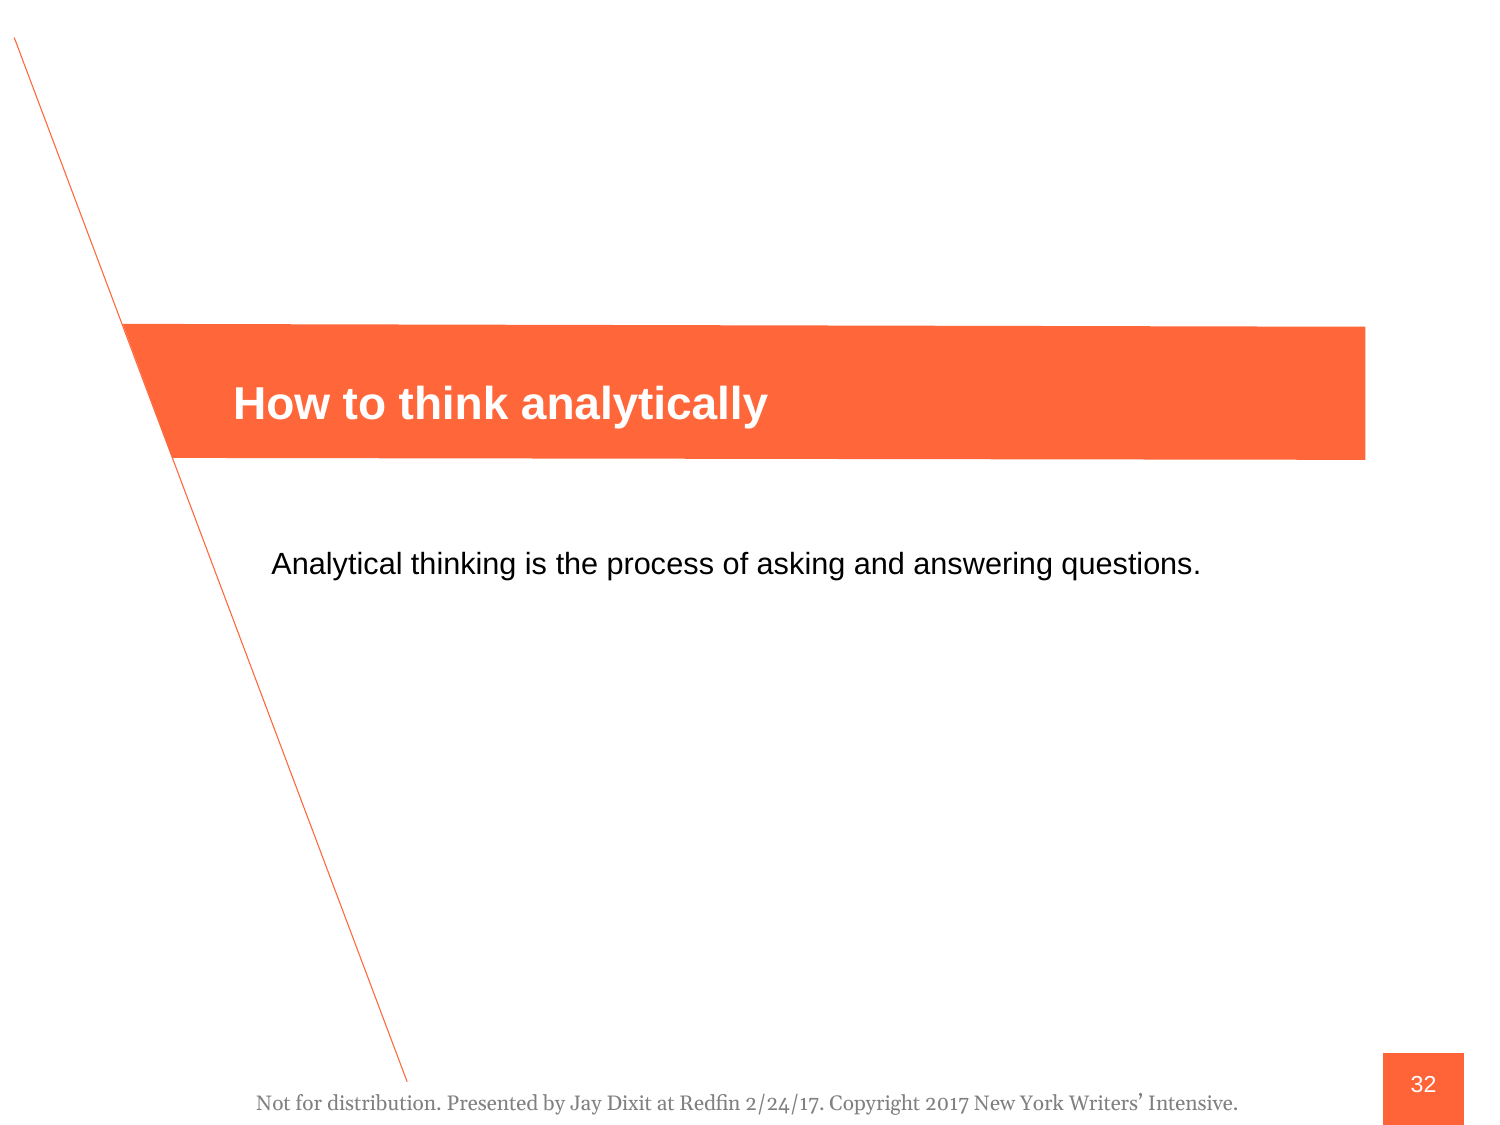

How to think analytically

Analytical thinking is the process of asking and answering questions.